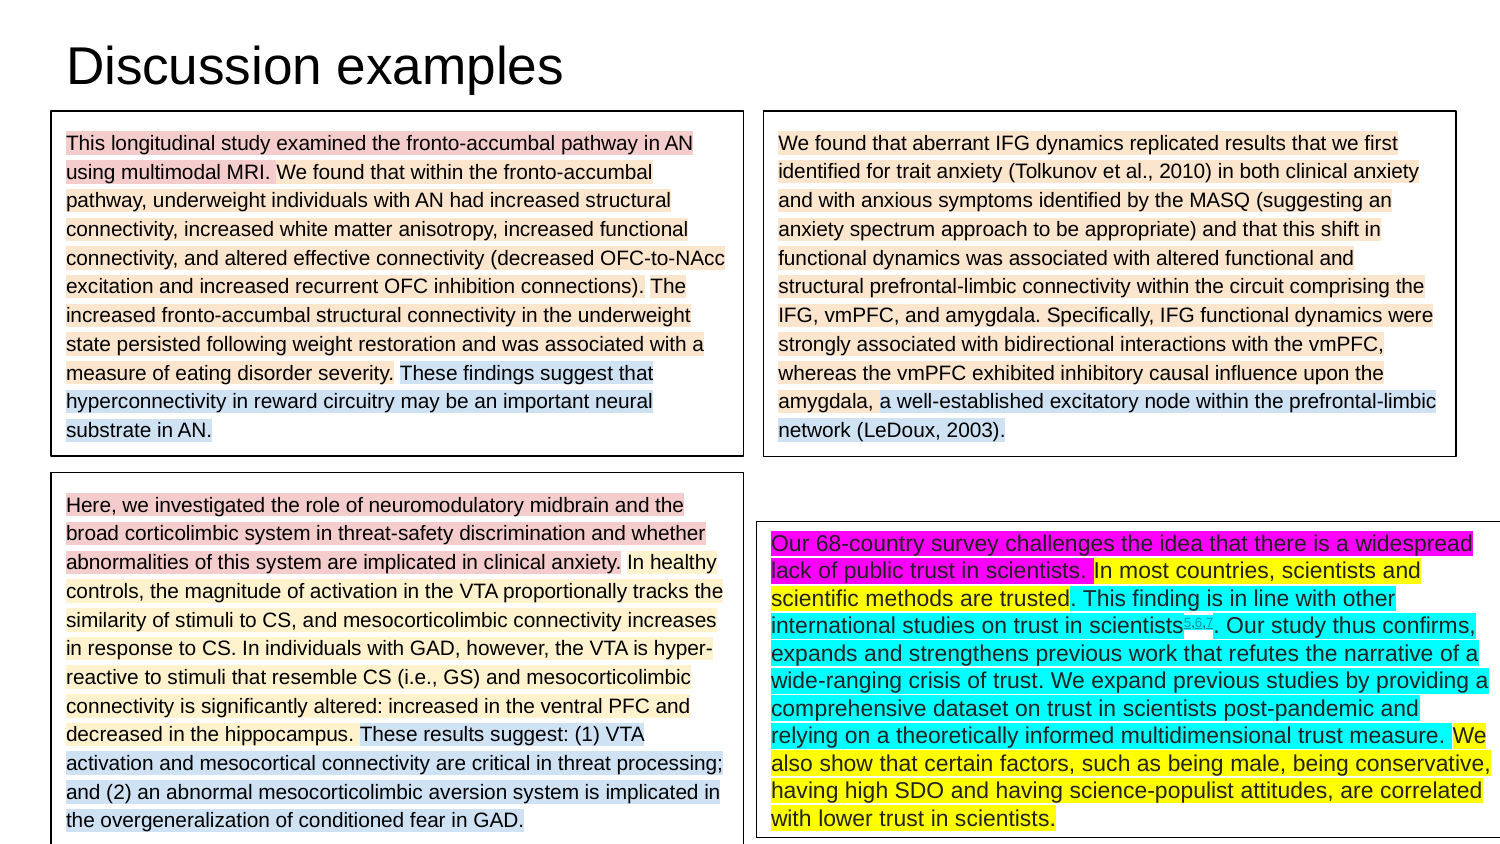

# Discussion examples
This longitudinal study examined the fronto-accumbal pathway in AN using multimodal MRI. We found that within the fronto-accumbal pathway, underweight individuals with AN had increased structural connectivity, increased white matter anisotropy, increased functional connectivity, and altered effective connectivity (decreased OFC-to-NAcc excitation and increased recurrent OFC inhibition connections). The increased fronto-accumbal structural connectivity in the underweight state persisted following weight restoration and was associated with a measure of eating disorder severity. These findings suggest that hyperconnectivity in reward circuitry may be an important neural substrate in AN.

We found that aberrant IFG dynamics replicated results that we first identified for trait anxiety (Tolkunov et al., 2010) in both clinical anxiety and with anxious symptoms identified by the MASQ (suggesting an anxiety spectrum approach to be appropriate) and that this shift in functional dynamics was associated with altered functional and structural prefrontal-limbic connectivity within the circuit comprising the IFG, vmPFC, and amygdala. Specifically, IFG functional dynamics were strongly associated with bidirectional interactions with the vmPFC, whereas the vmPFC exhibited inhibitory causal influence upon the amygdala, a well-established excitatory node within the prefrontal-limbic network (LeDoux, 2003).
Here, we investigated the role of neuromodulatory midbrain and the broad corticolimbic system in threat-safety discrimination and whether abnormalities of this system are implicated in clinical anxiety. In healthy controls, the magnitude of activation in the VTA proportionally tracks the similarity of stimuli to CS, and mesocorticolimbic connectivity increases in response to CS. In individuals with GAD, however, the VTA is hyper-reactive to stimuli that resemble CS (i.e., GS) and mesocorticolimbic connectivity is significantly altered: increased in the ventral PFC and decreased in the hippocampus. These results suggest: (1) VTA activation and mesocortical connectivity are critical in threat processing; and (2) an abnormal mesocorticolimbic aversion system is implicated in the overgeneralization of conditioned fear in GAD.
Our 68-country survey challenges the idea that there is a widespread lack of public trust in scientists. In most countries, scientists and scientific methods are trusted. This finding is in line with other international studies on trust in scientists5,6,7. Our study thus confirms, expands and strengthens previous work that refutes the narrative of a wide-ranging crisis of trust. We expand previous studies by providing a comprehensive dataset on trust in scientists post-pandemic and relying on a theoretically informed multidimensional trust measure. We also show that certain factors, such as being male, being conservative, having high SDO and having science-populist attitudes, are correlated with lower trust in scientists.